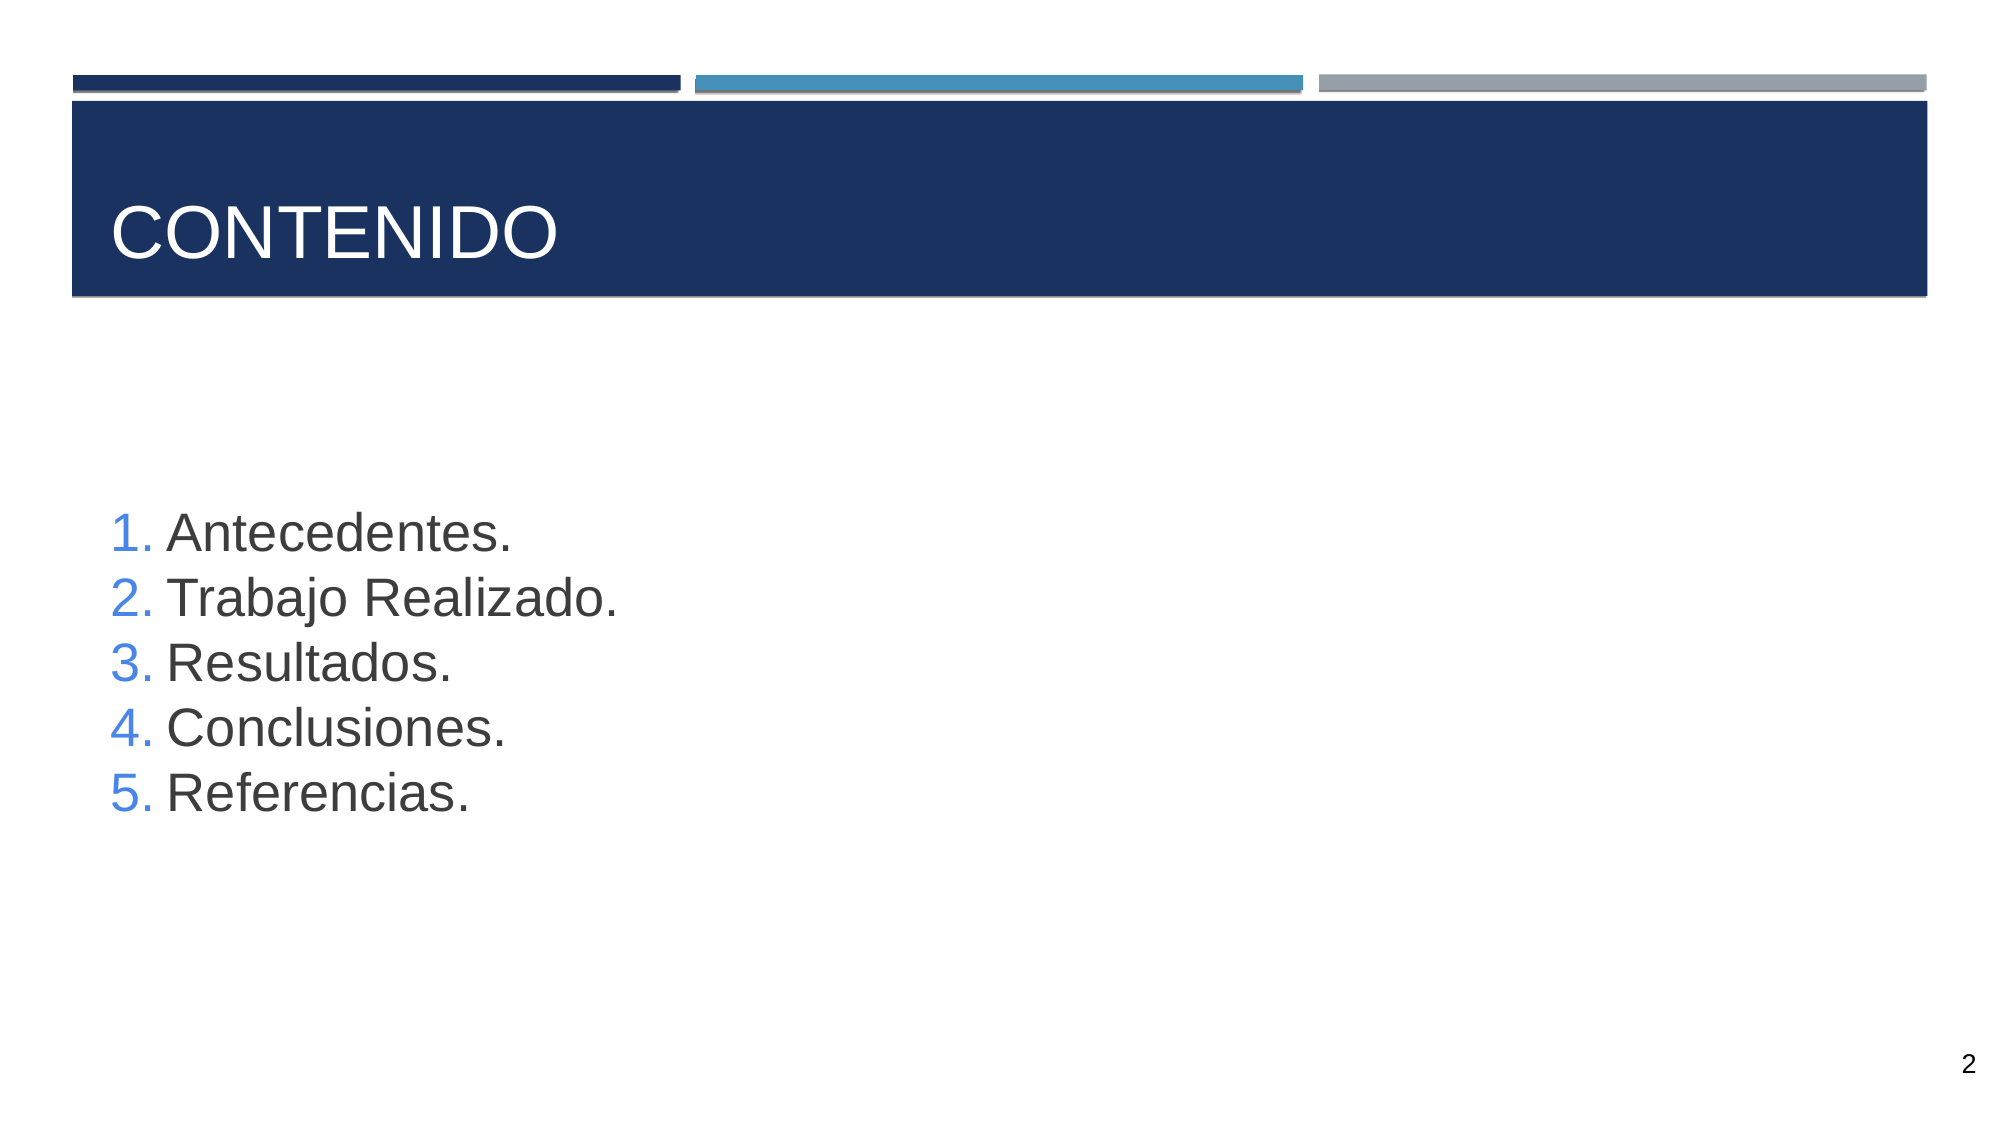

CONTENIDO
Antecedentes.
Trabajo Realizado.
Resultados.
Conclusiones.
Referencias.
2